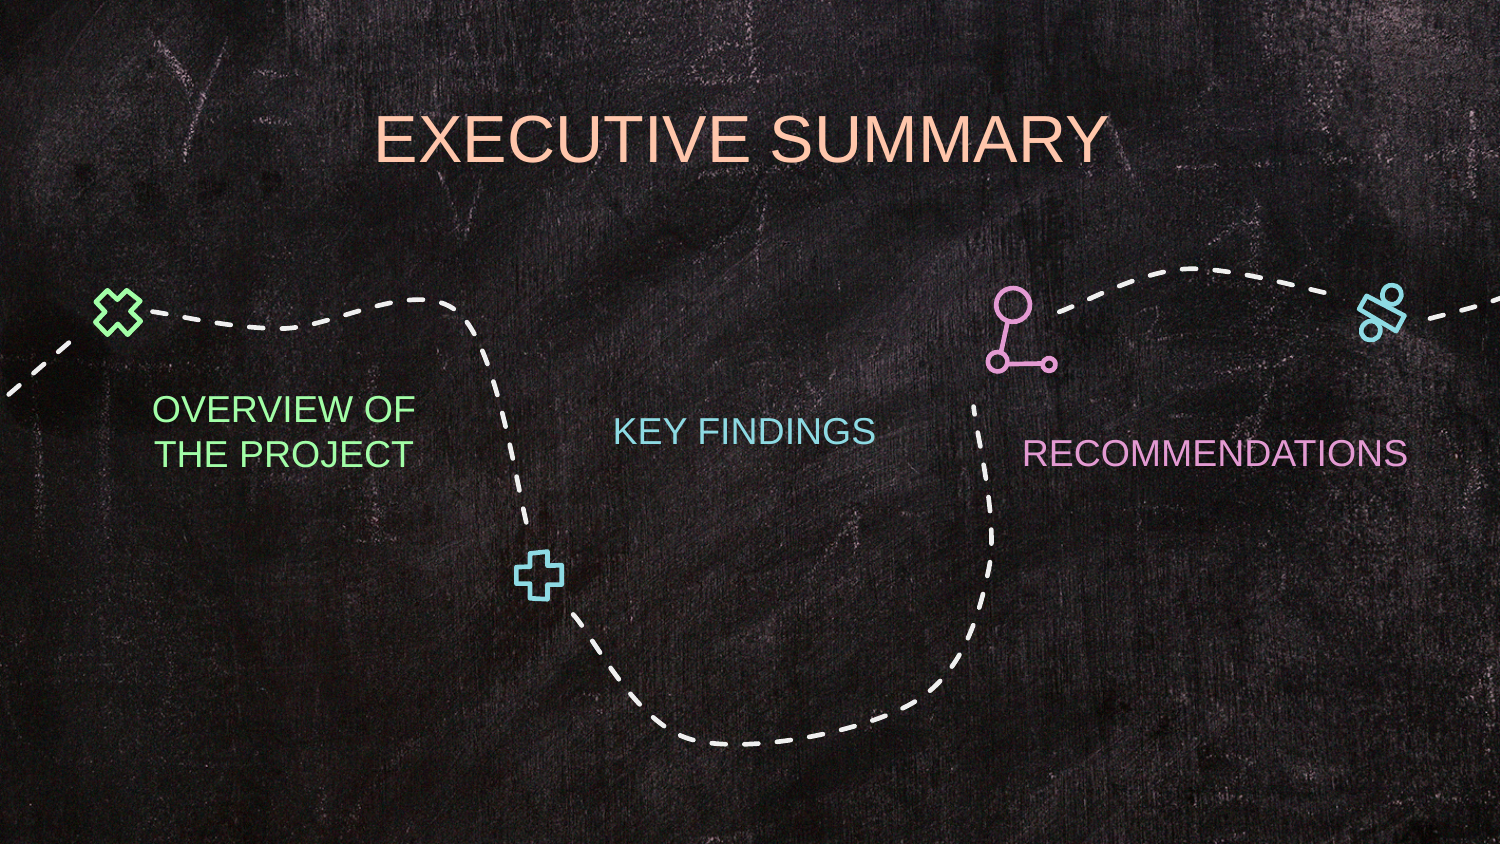

# EXECUTIVE SUMMARY

OVERVIEW OF THE PROJECT
KEY FINDINGS
RECOMMENDATIONS